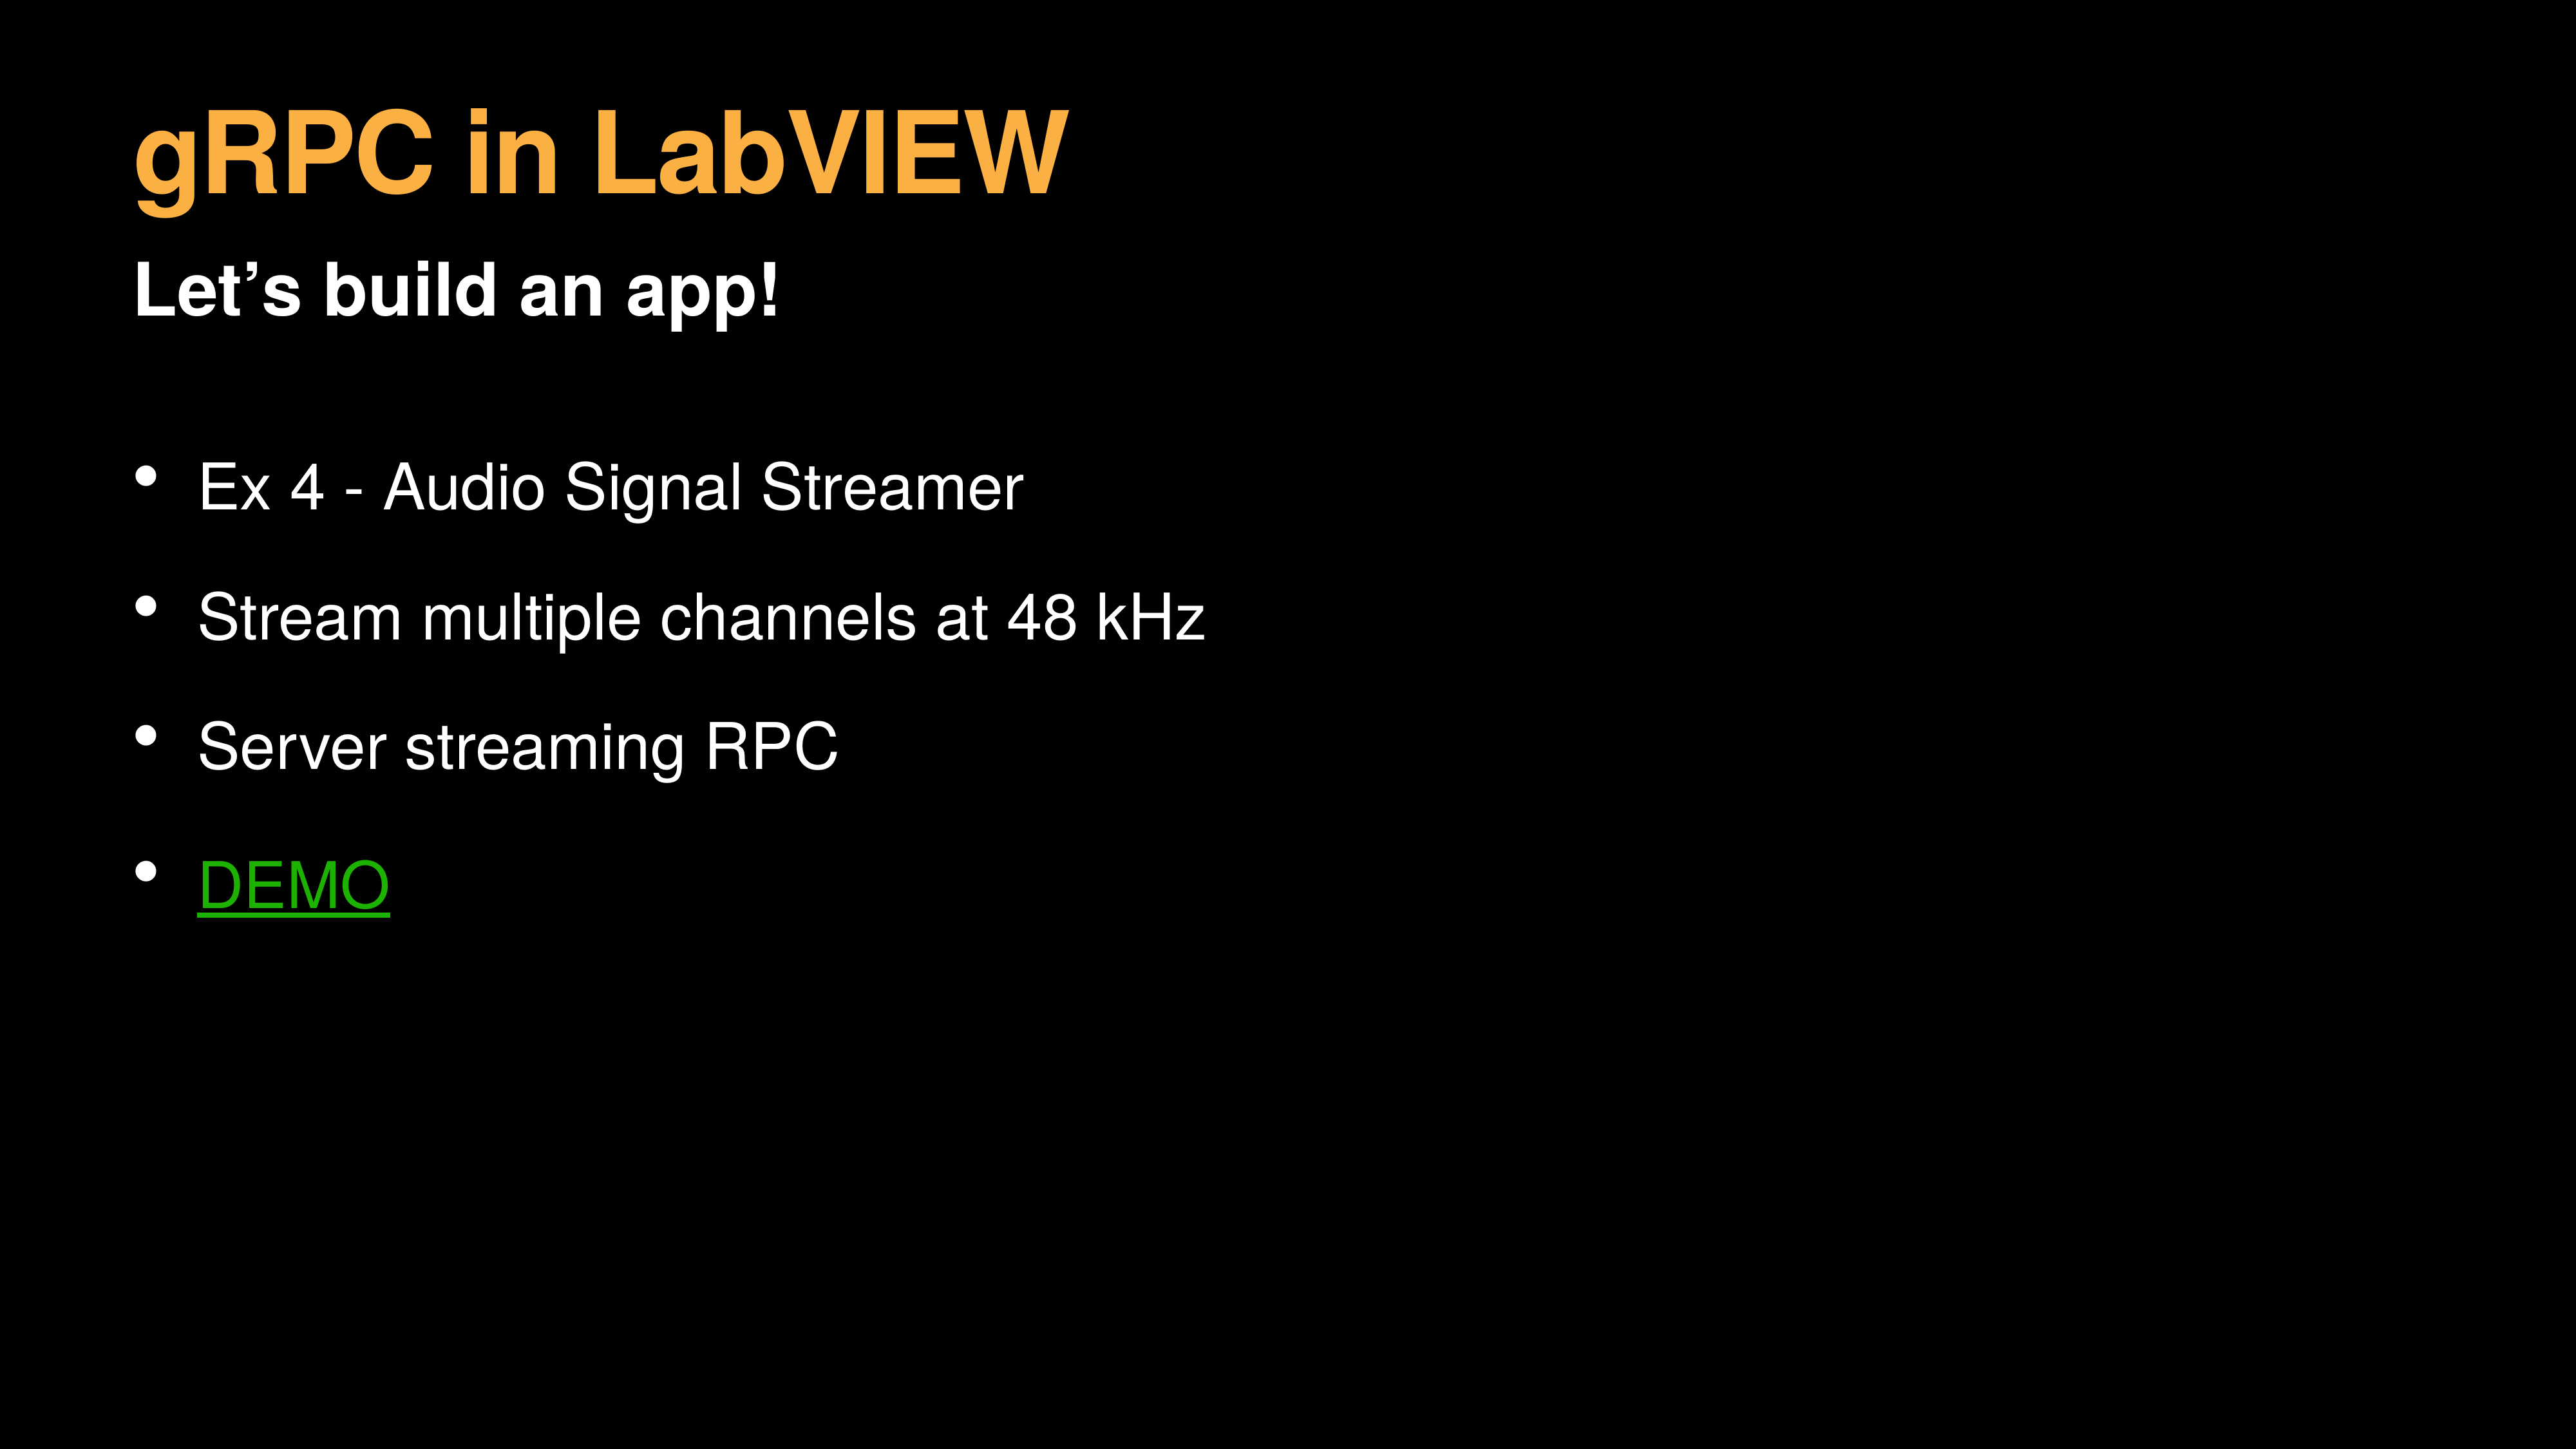

# gRPC in LabVIEW
Let’s build an app!
Ex 4 - Audio Signal Streamer
Stream multiple channels at 48 kHz
Server streaming RPC
DEMO